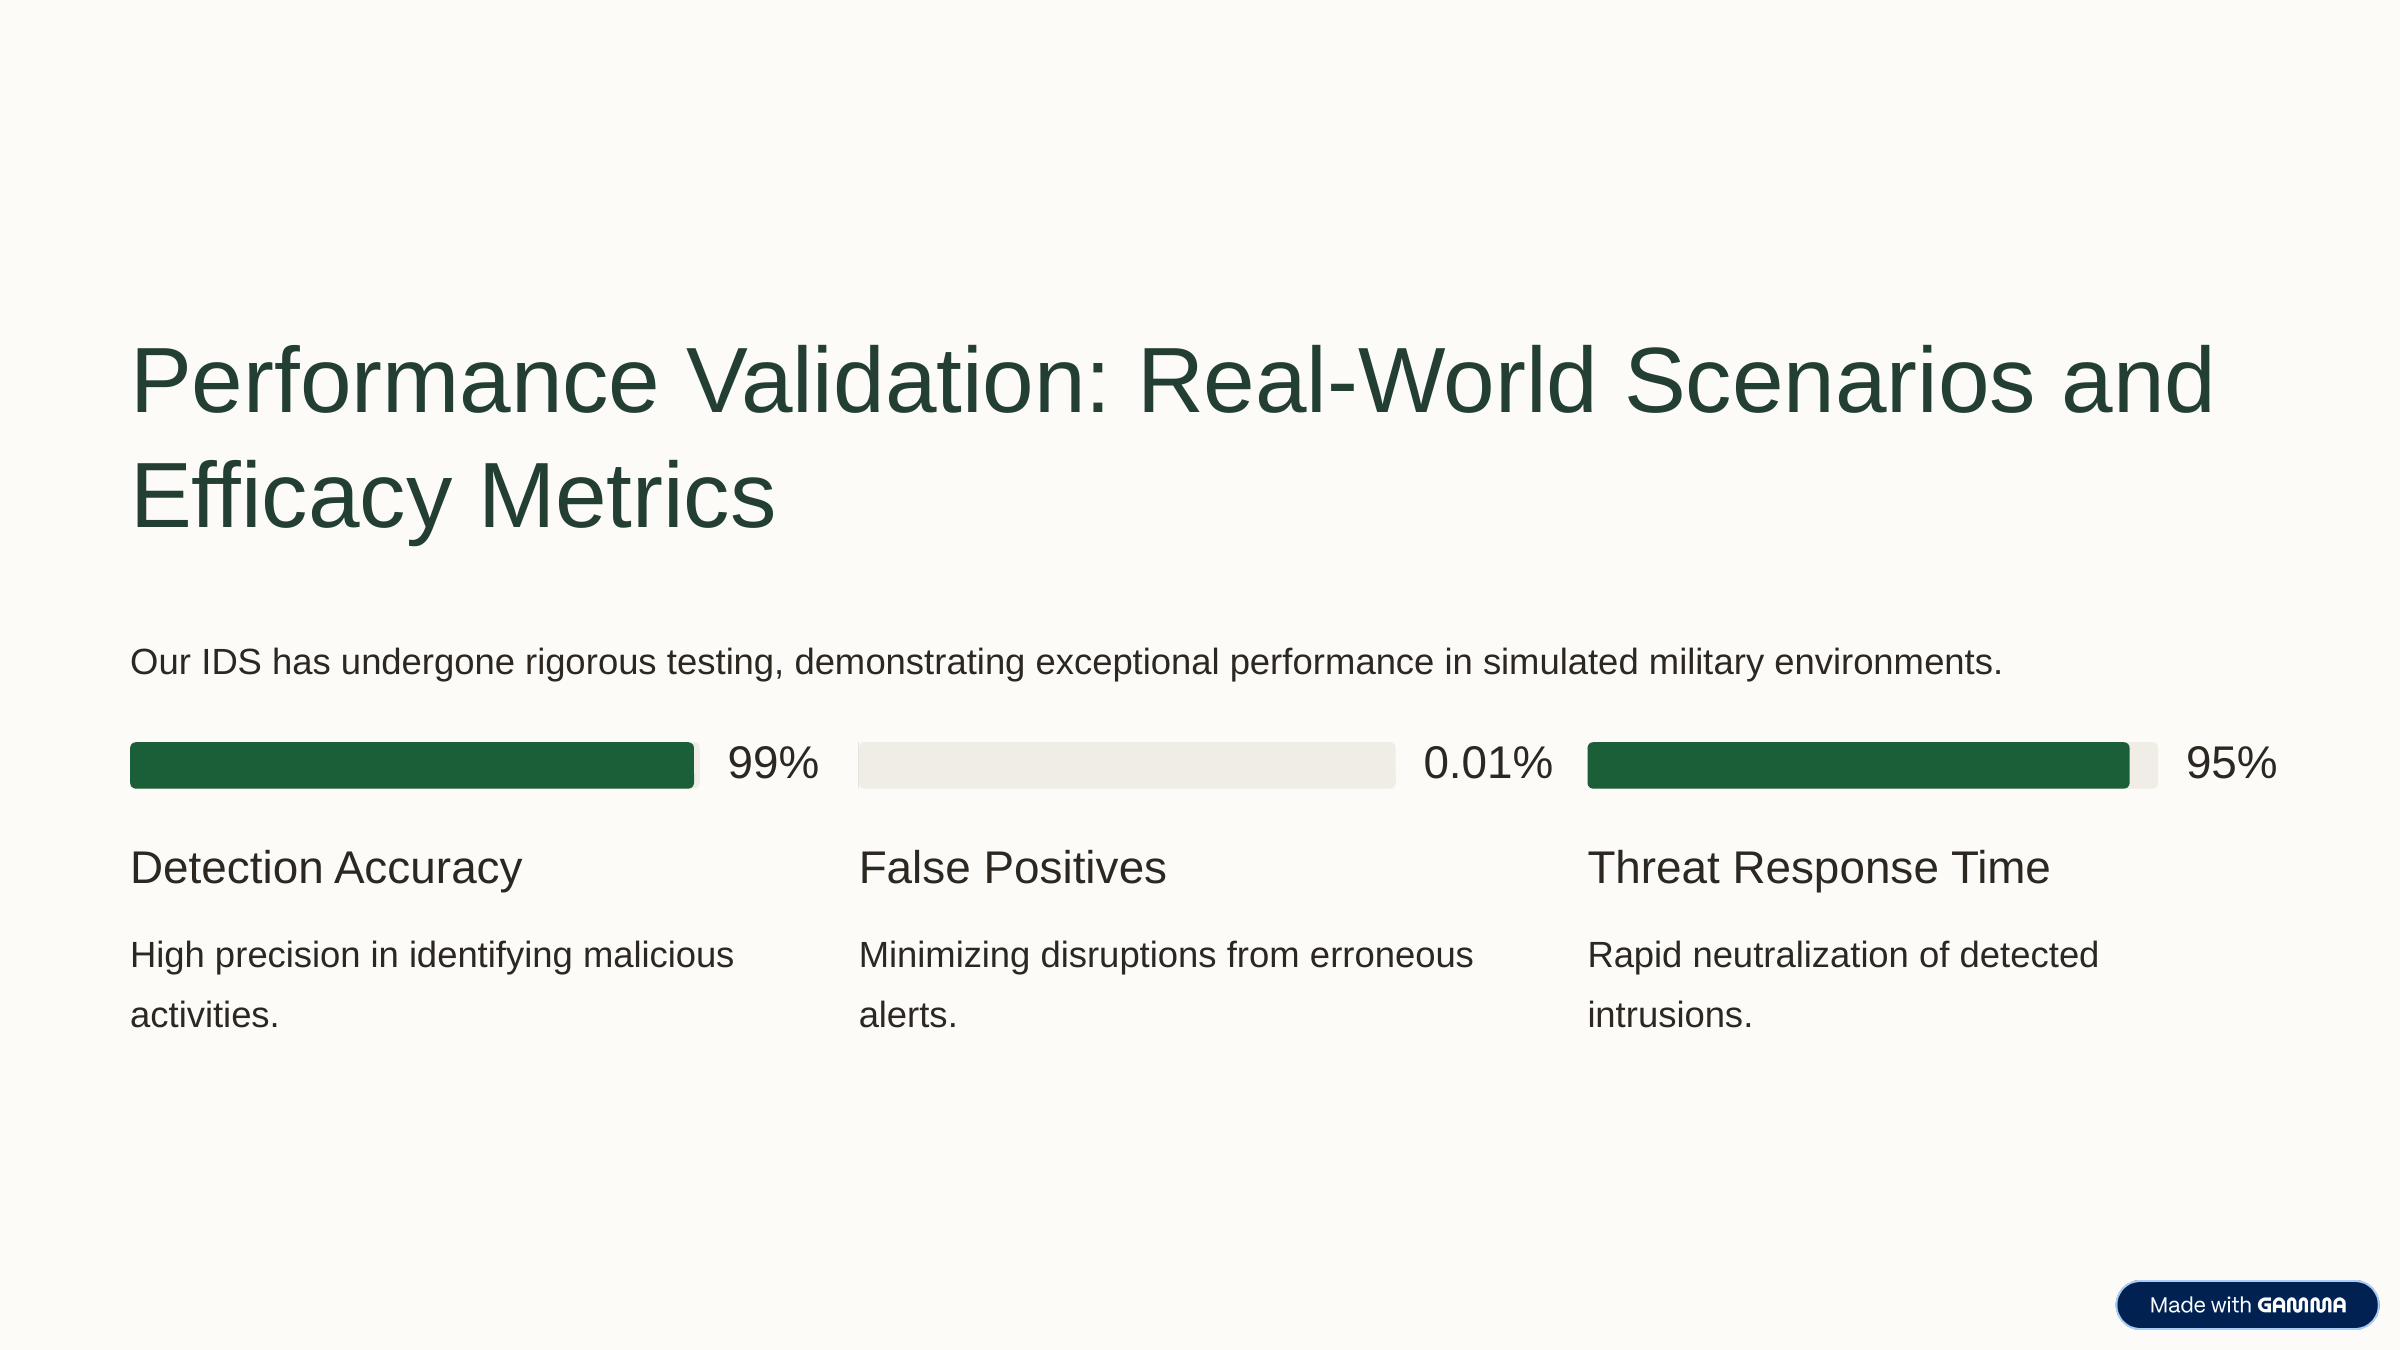

Performance Validation: Real-World Scenarios and Efficacy Metrics
Our IDS has undergone rigorous testing, demonstrating exceptional performance in simulated military environments.

99%

0.01%

95%
Detection Accuracy
False Positives
Threat Response Time
High precision in identifying malicious activities.
Minimizing disruptions from erroneous alerts.
Rapid neutralization of detected intrusions.